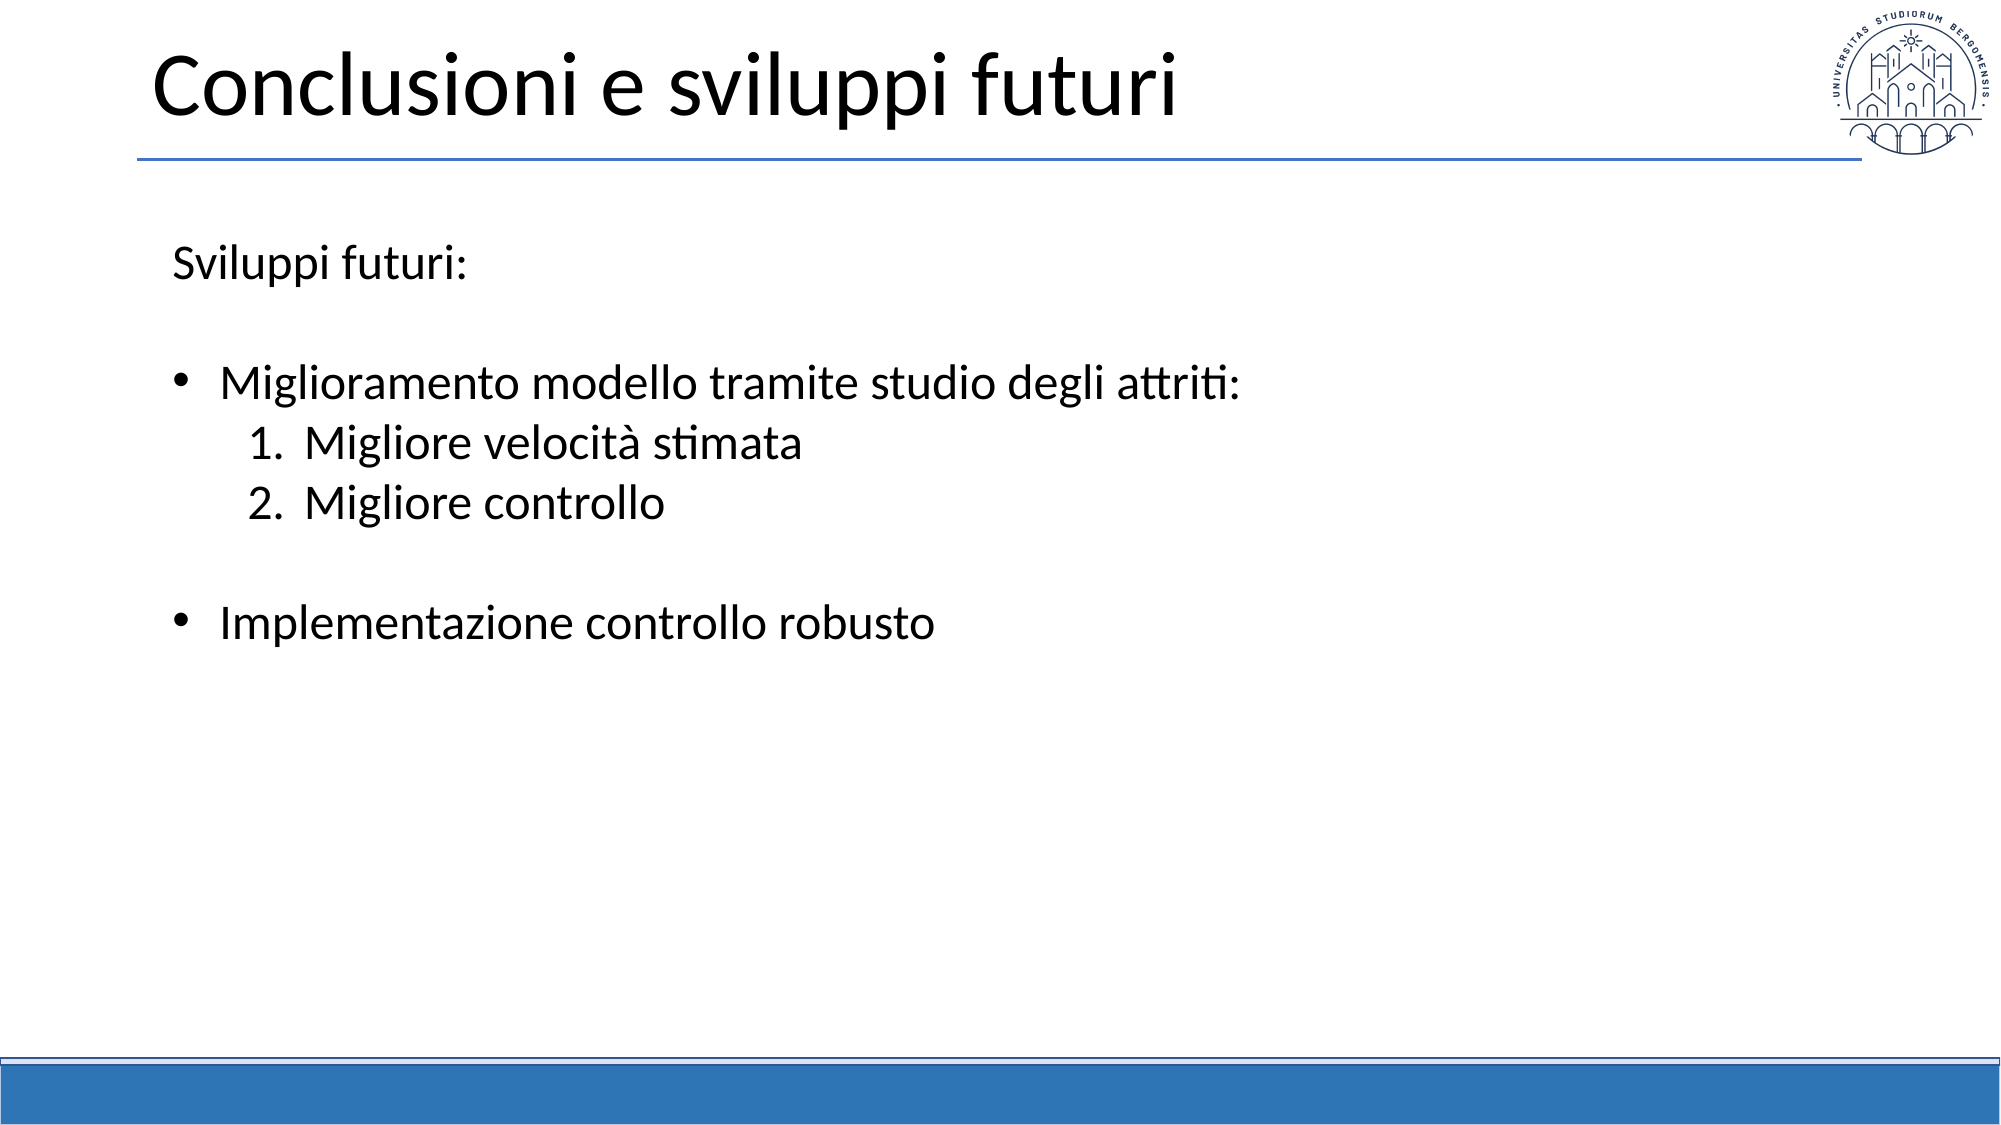

# Conclusioni e sviluppi futuri

Sviluppi futuri:

Miglioramento modello tramite studio degli attriti:
Migliore velocità stimata
Migliore controllo

Implementazione controllo robusto
38